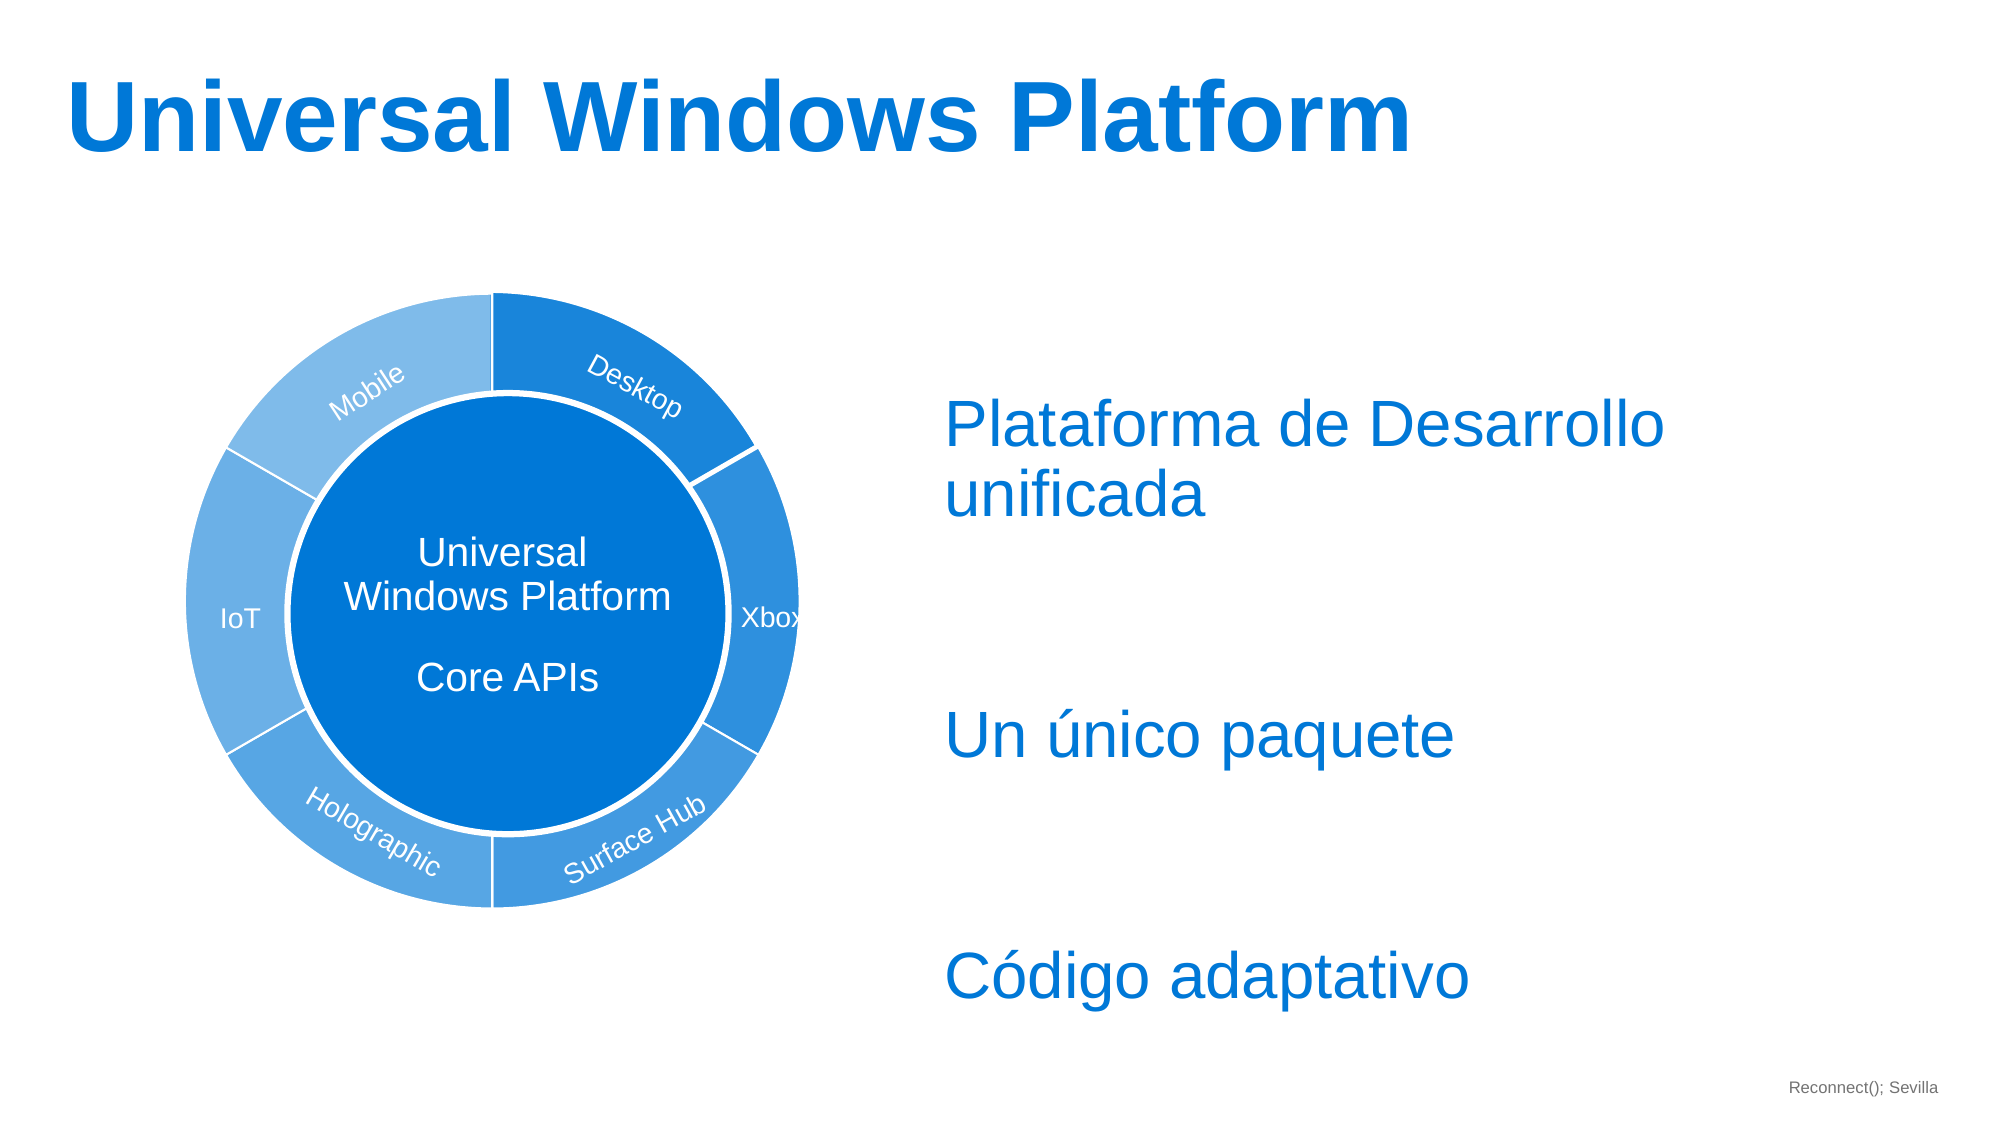

# Universal Windows Platform

Desktop
Mobile
Xbox
IoT
Holographic
Surface Hub

Universal
Windows Platform
Core APIs
Plataforma de Desarrollo unificada

Un único paquete

Código adaptativo